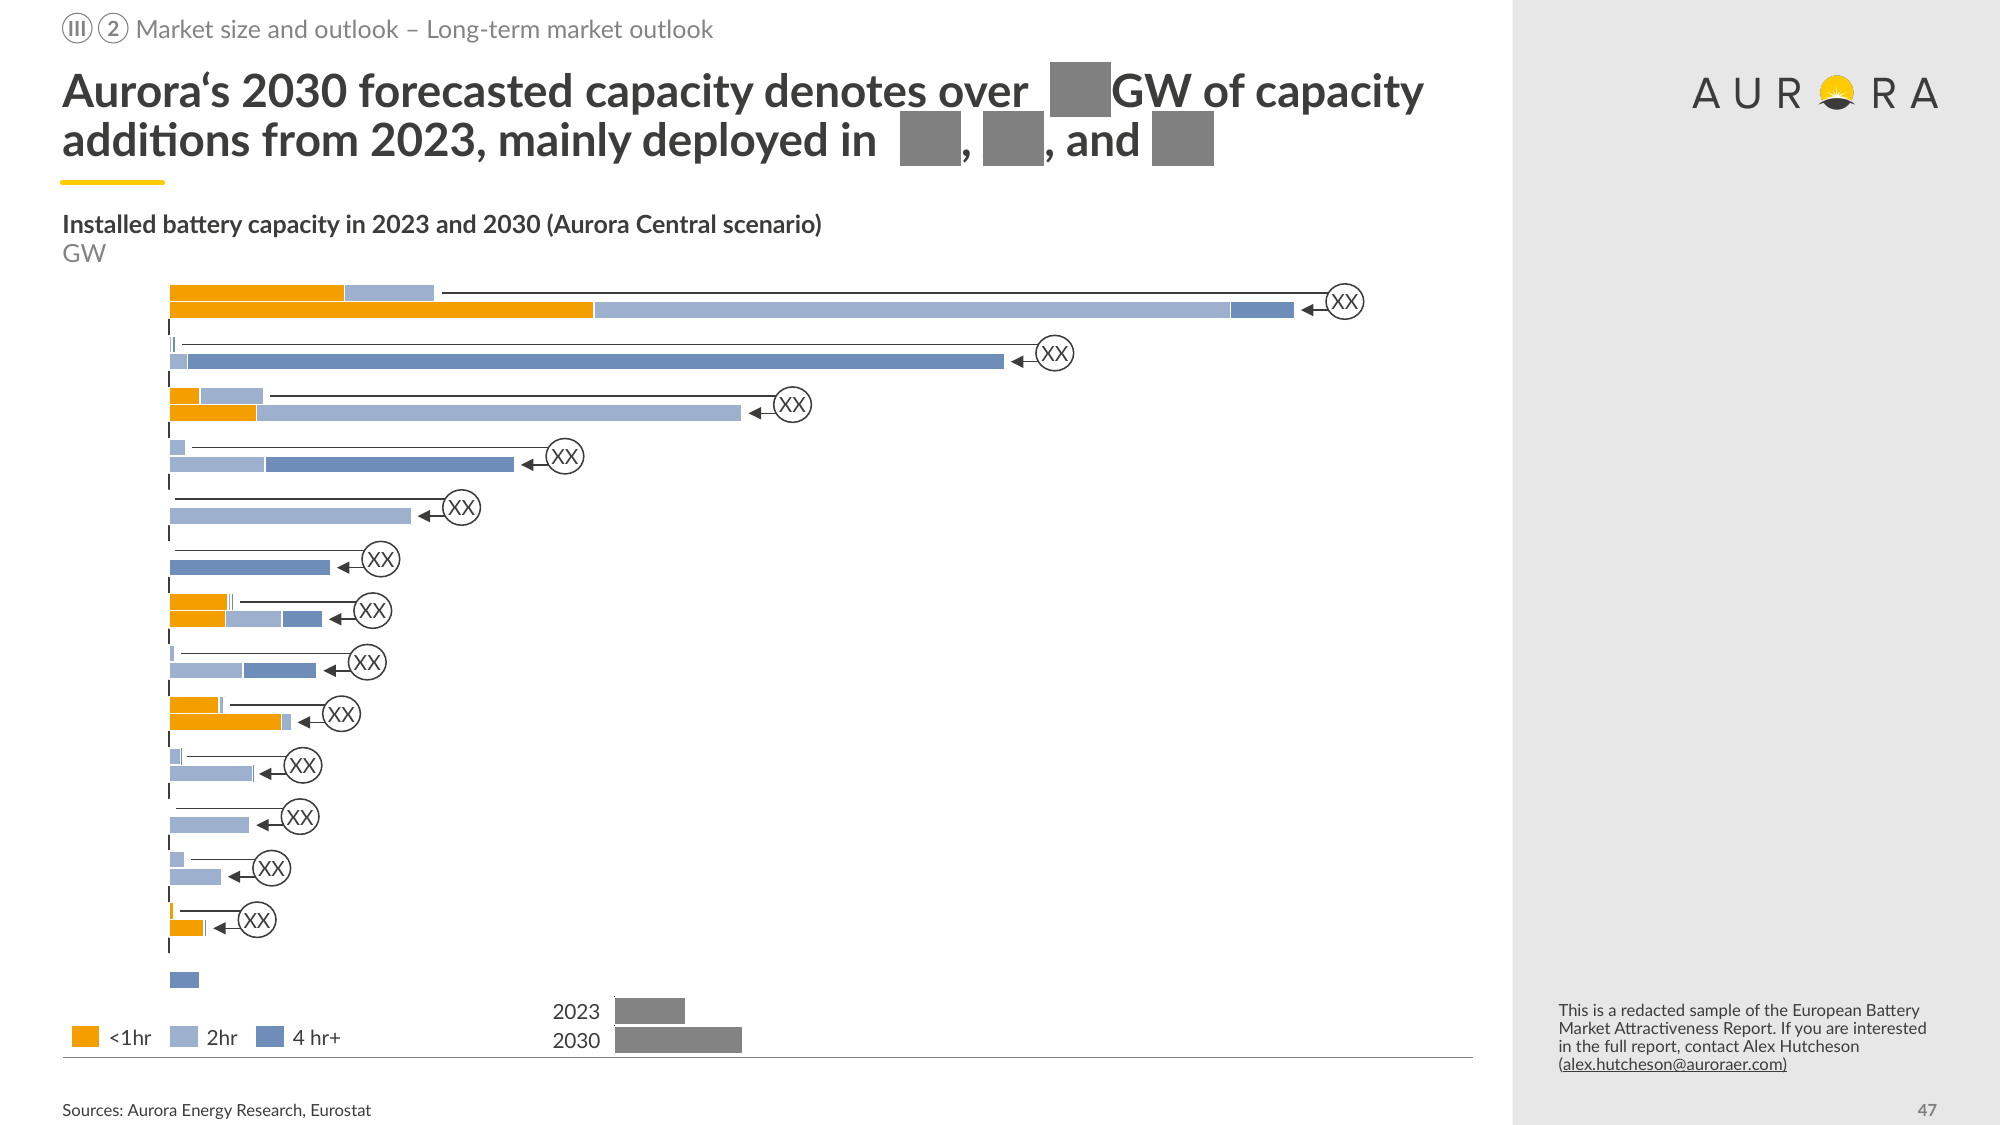

Market size and outlook – Long-term market outlook
III
2
# Aurora‘s 2030 forecasted capacity denotes over  XXGW of capacity additions from 2023, mainly deployed in  XX, XX, and XX
Installed battery capacity in 2023 and 2030 (Aurora Central scenario)
GW

### Chart

| Category |  |  |  |
|---|---|---|---|
XX
XX
XX
XX
XX
XX
XX
XX
XX
XX
XX
XX
XX

### Chart

| Category |  |
|---|---|
2023
This is a redacted sample of the European Battery Market Attractiveness Report. If you are interested in the full report, contact Alex Hutcheson (alex.hutcheson@auroraer.com)
<1hr
2hr
4 hr+

2030

Sources: Aurora Energy Research, Eurostat